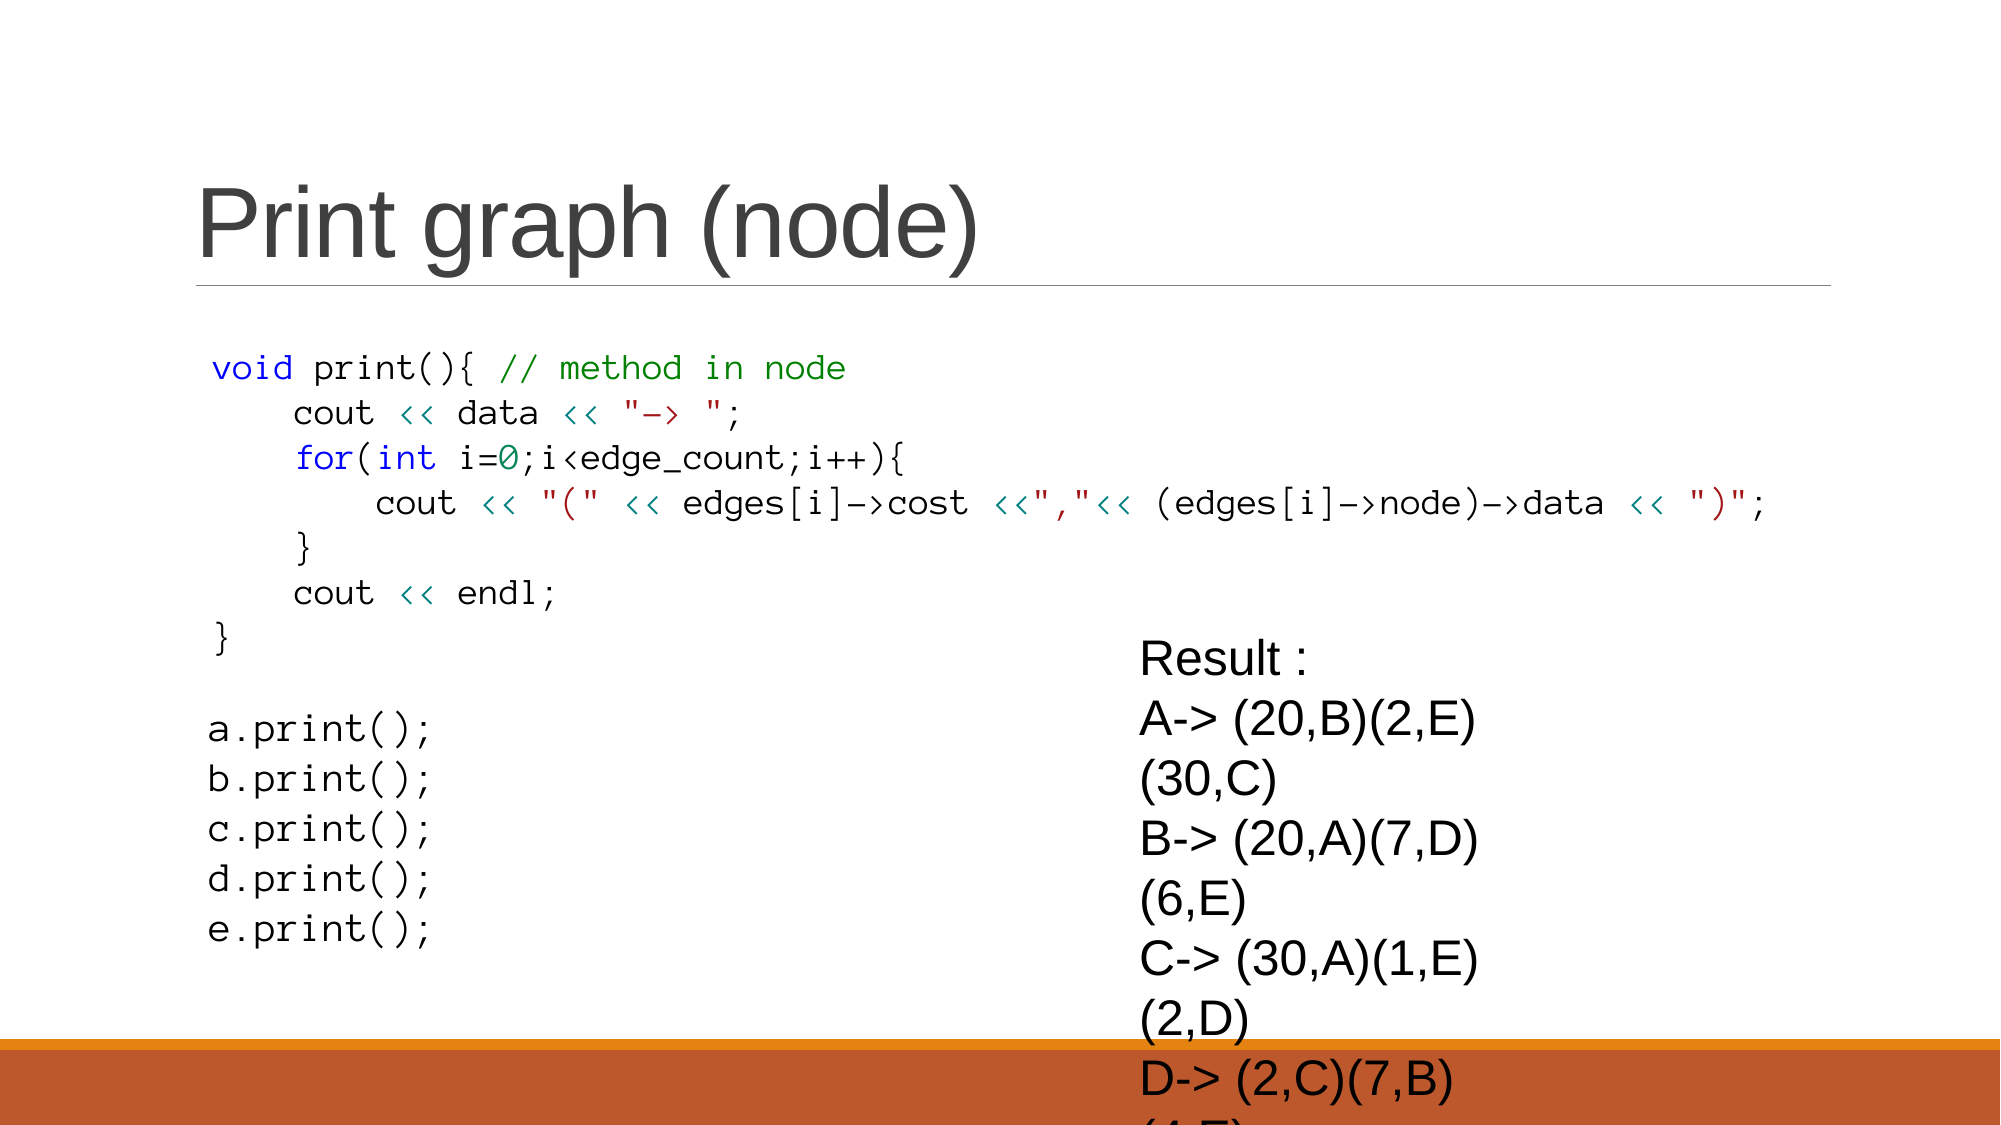

# Print graph (node)
    void print(){ // method in node
        cout << data << "-> ";
        for(int i=0;i<edge_count;i++){
            cout << "(" << edges[i]->cost <<","<< (edges[i]->node)->data << ")";
        }
        cout << endl;
    }
Result :
A-> (20,B)(2,E)(30,C)
B-> (20,A)(7,D)(6,E)
C-> (30,A)(1,E)(2,D)
D-> (2,C)(7,B)(4,E)
E-> (6,B)(2,A)(1,C)(4,D)
    a.print();
    b.print();
    c.print();
    d.print();
    e.print();